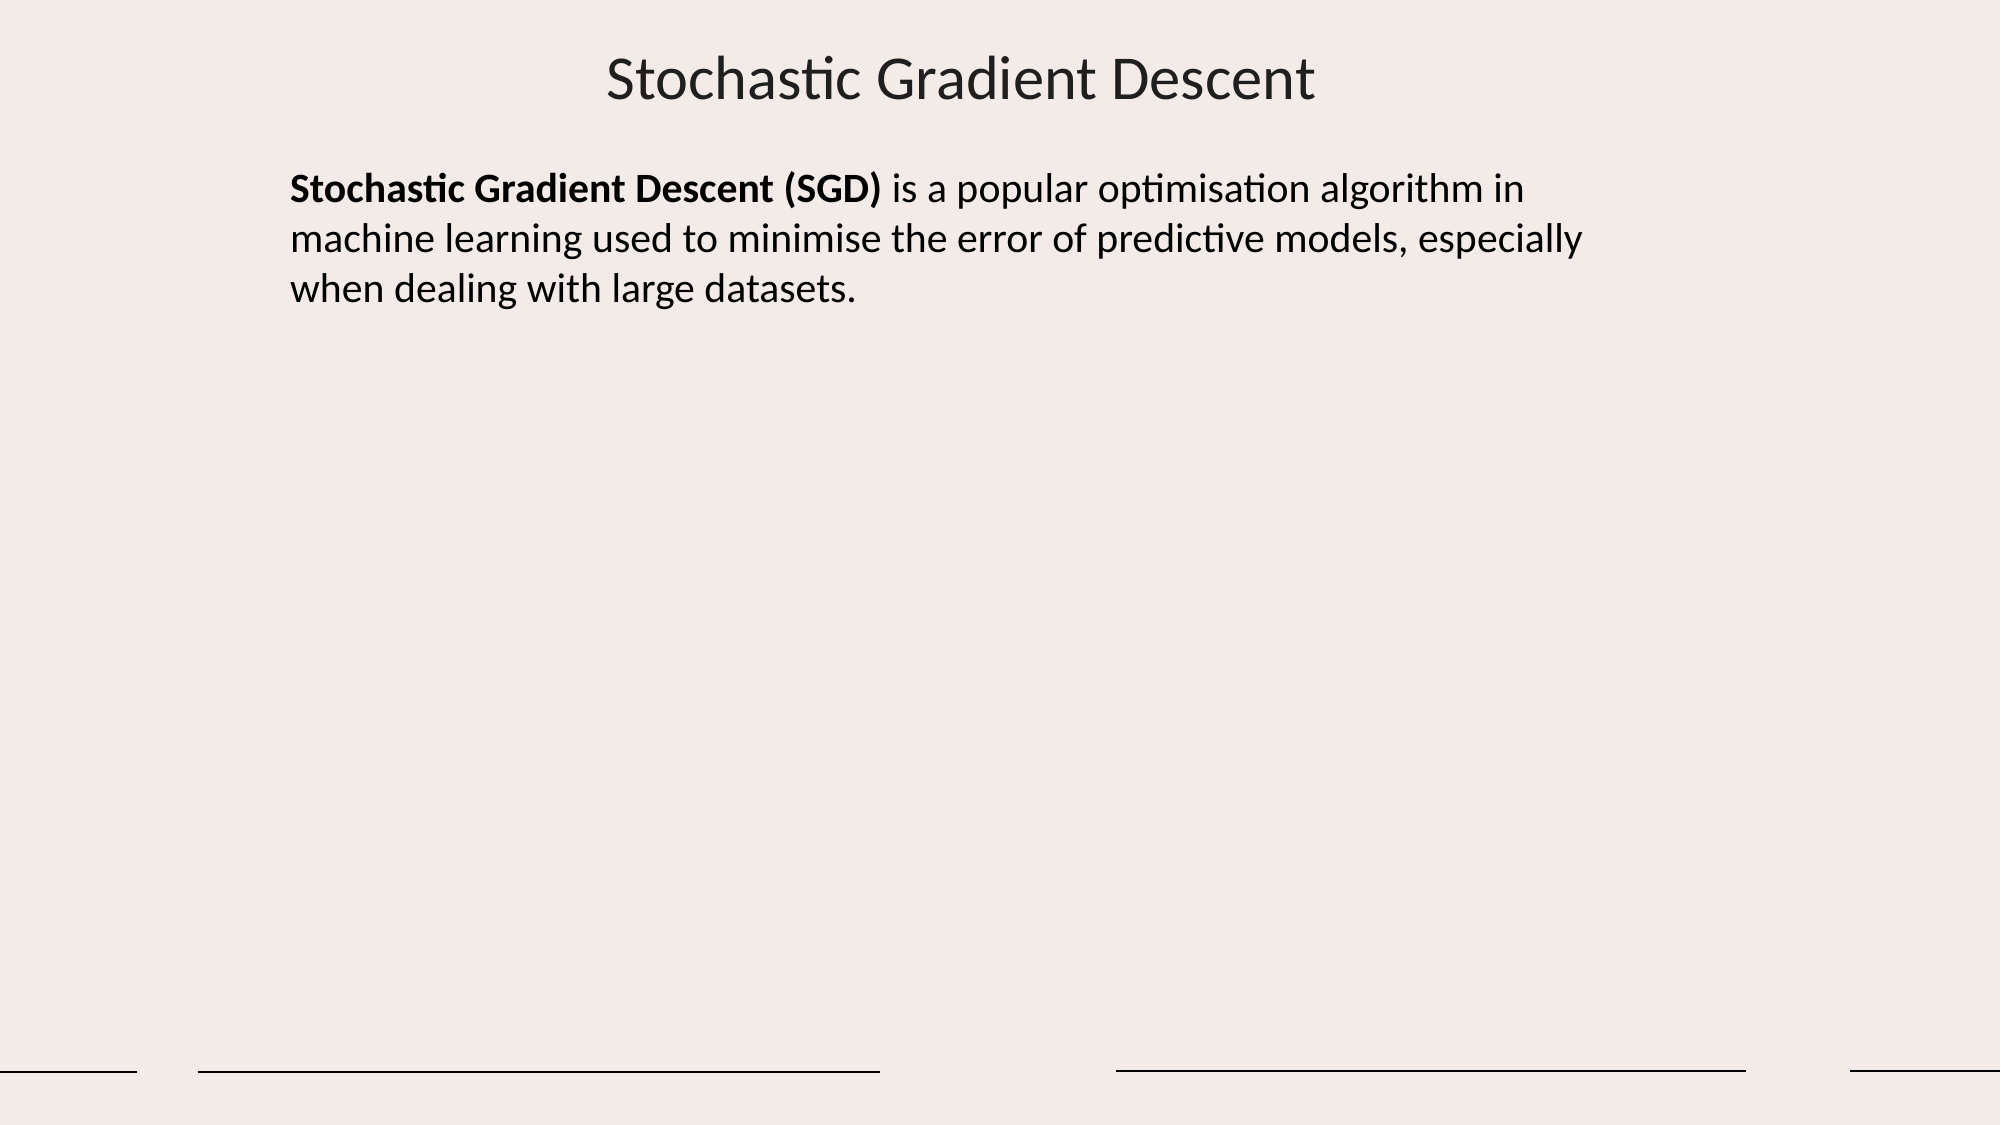

Stochastic Gradient Descent
Stochastic Gradient Descent (SGD) is a popular optimisation algorithm in machine learning used to minimise the error of predictive models, especially when dealing with large datasets.